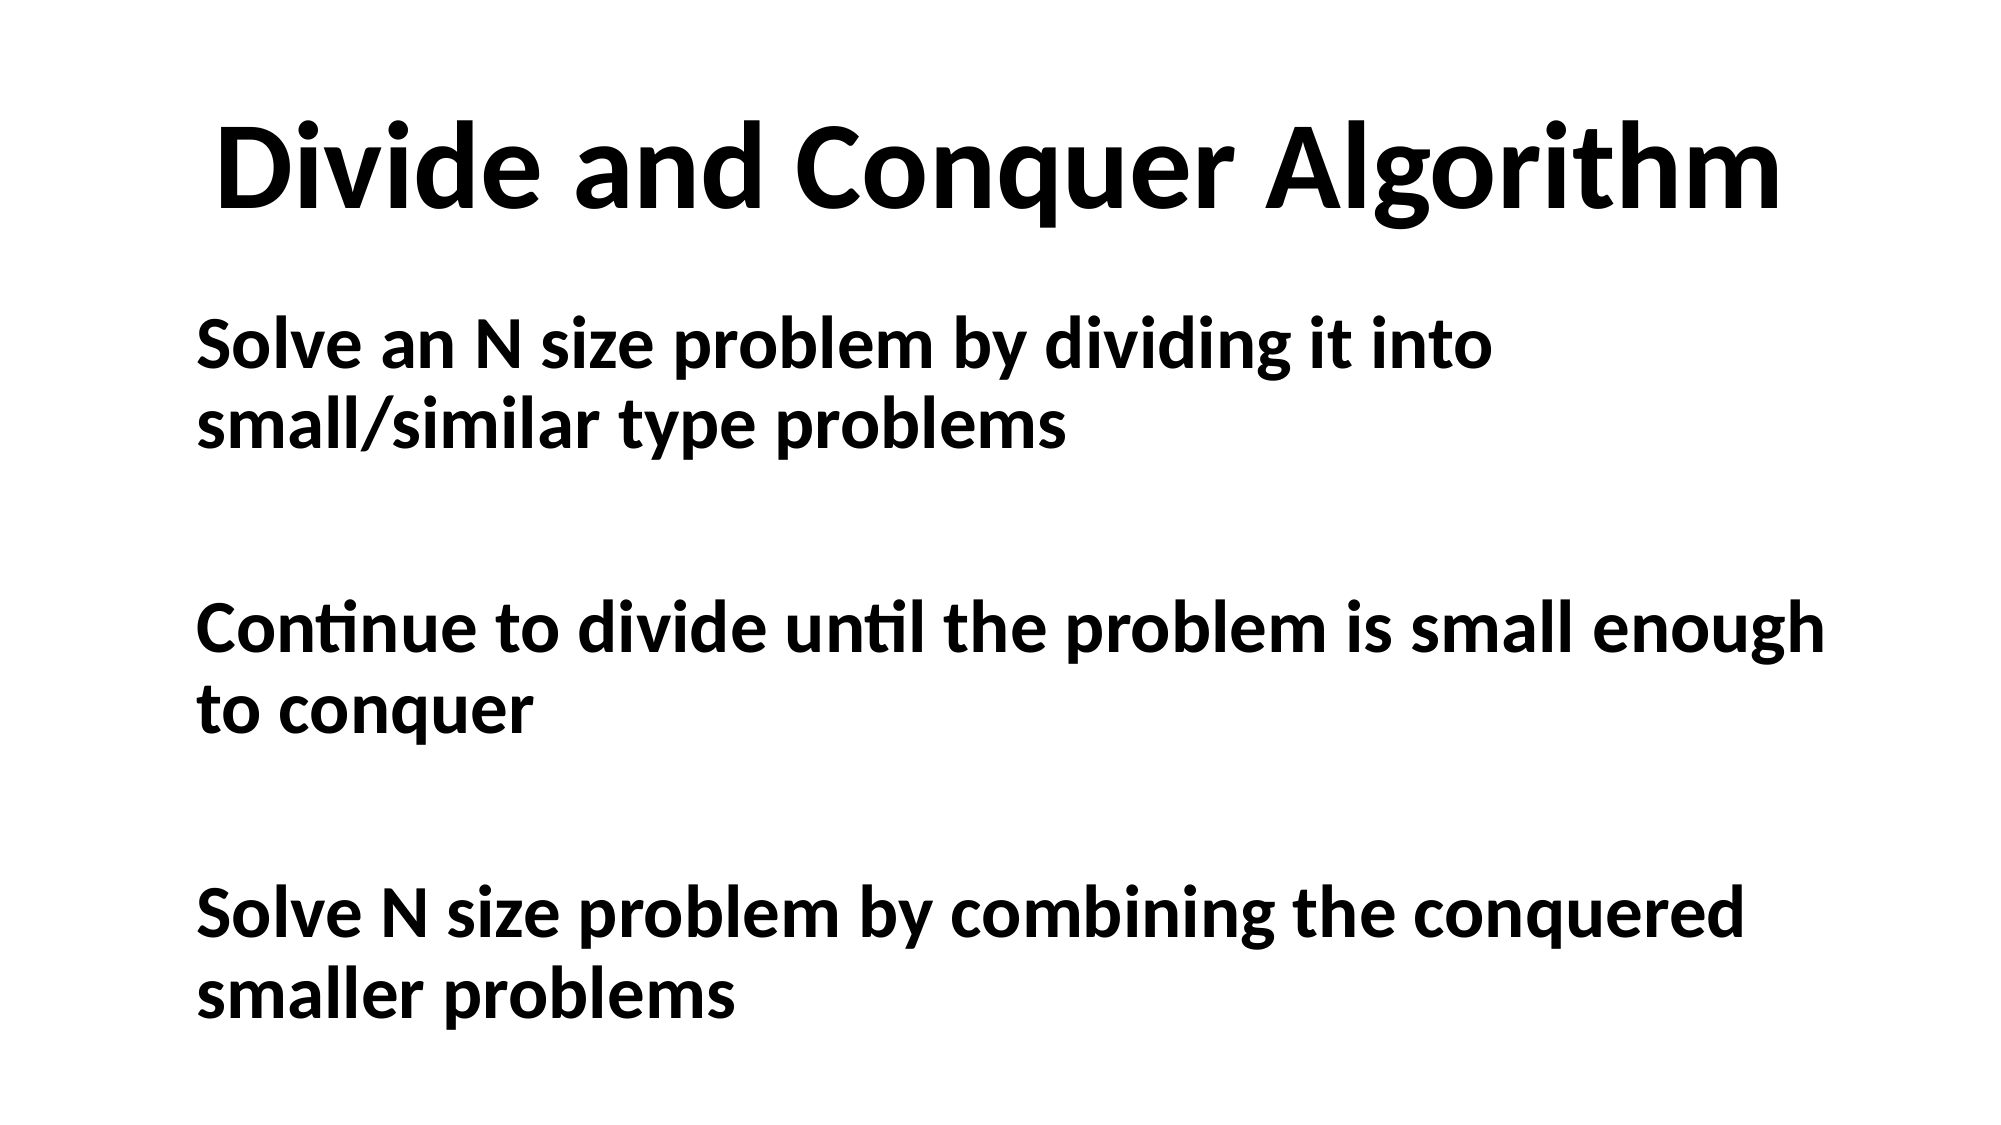

# Divide and Conquer Algorithm
Solve an N size problem by dividing it into small/similar type problems

Continue to divide until the problem is small enough to conquer

Solve N size problem by combining the conquered smaller problems